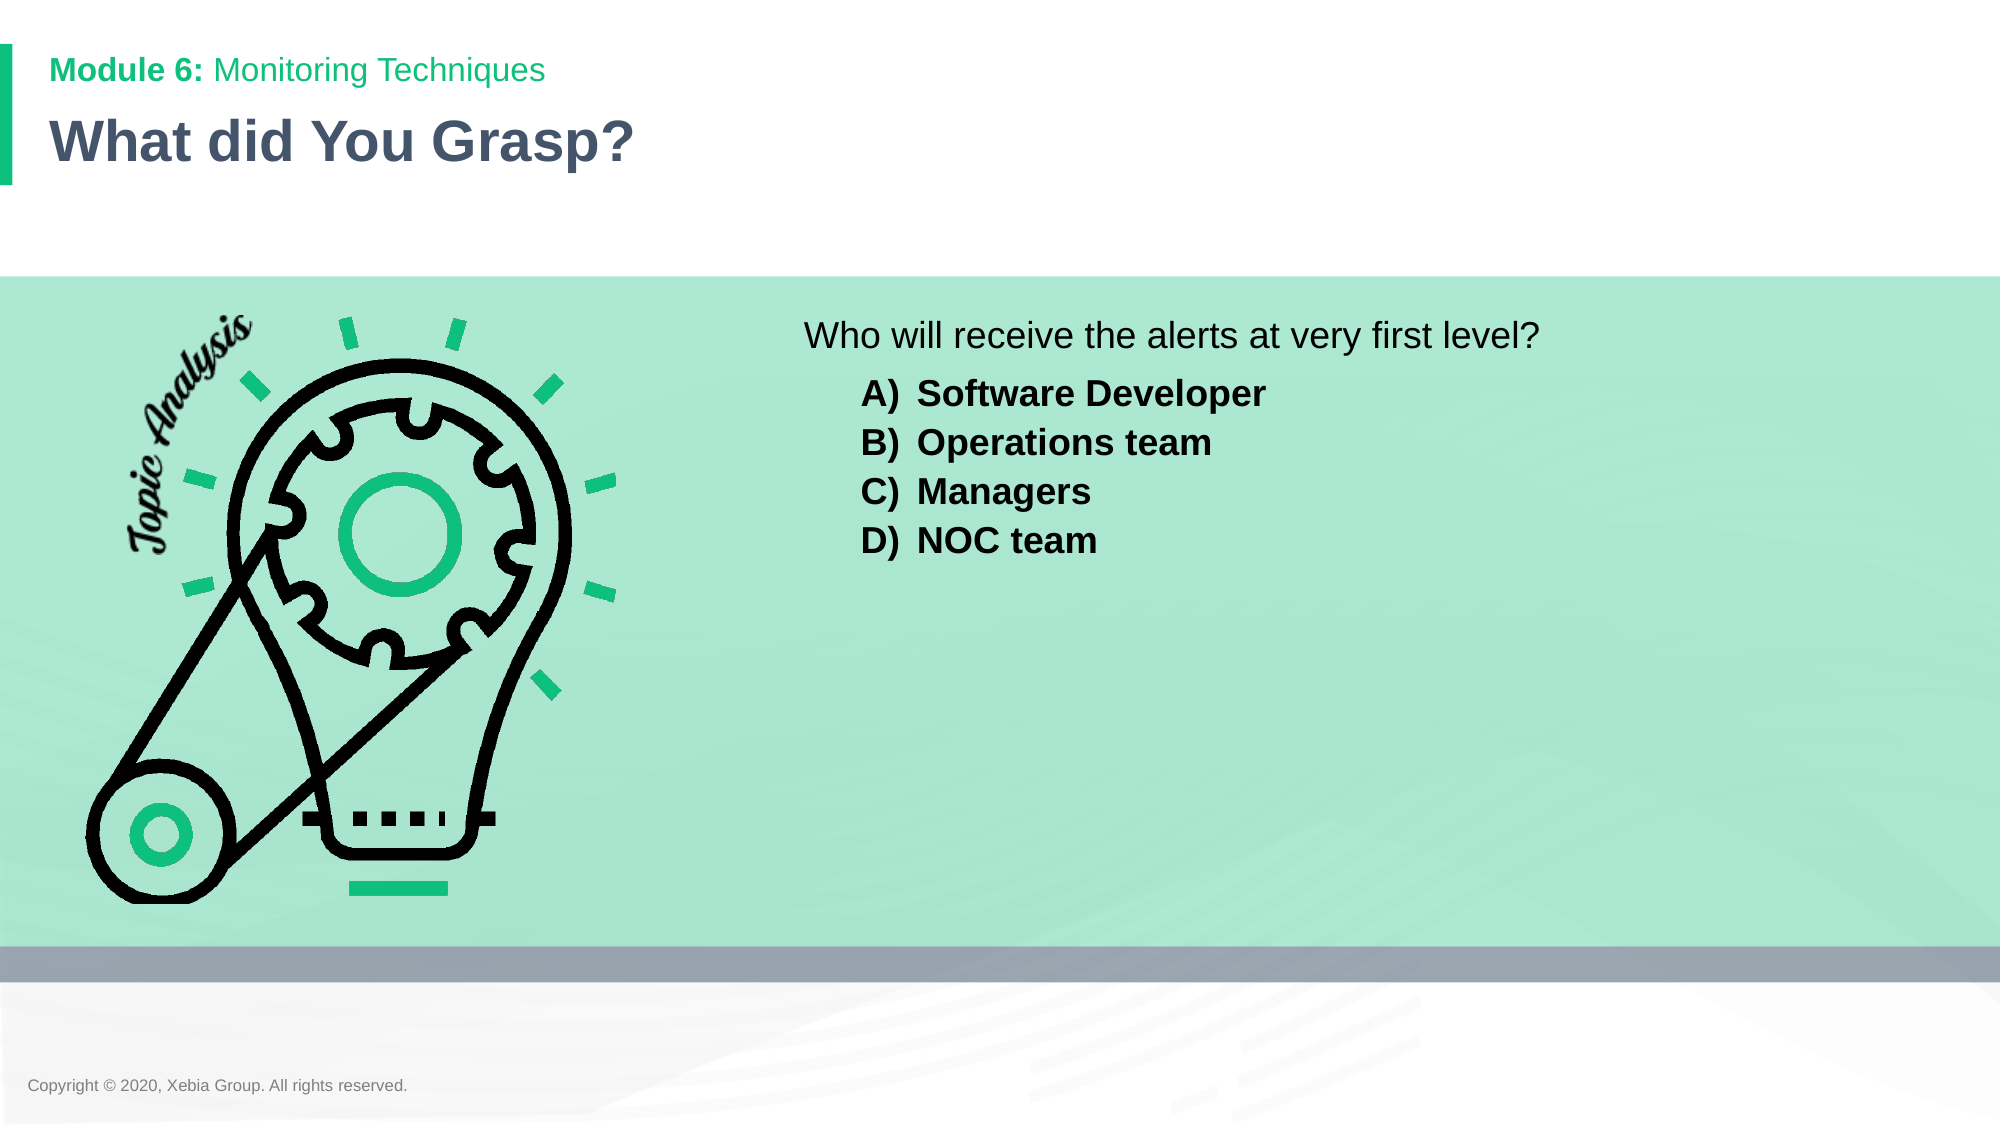

# What did You Grasp?
Who will receive the alerts at very first level?
Software Developer
Operations team
Managers
NOC team